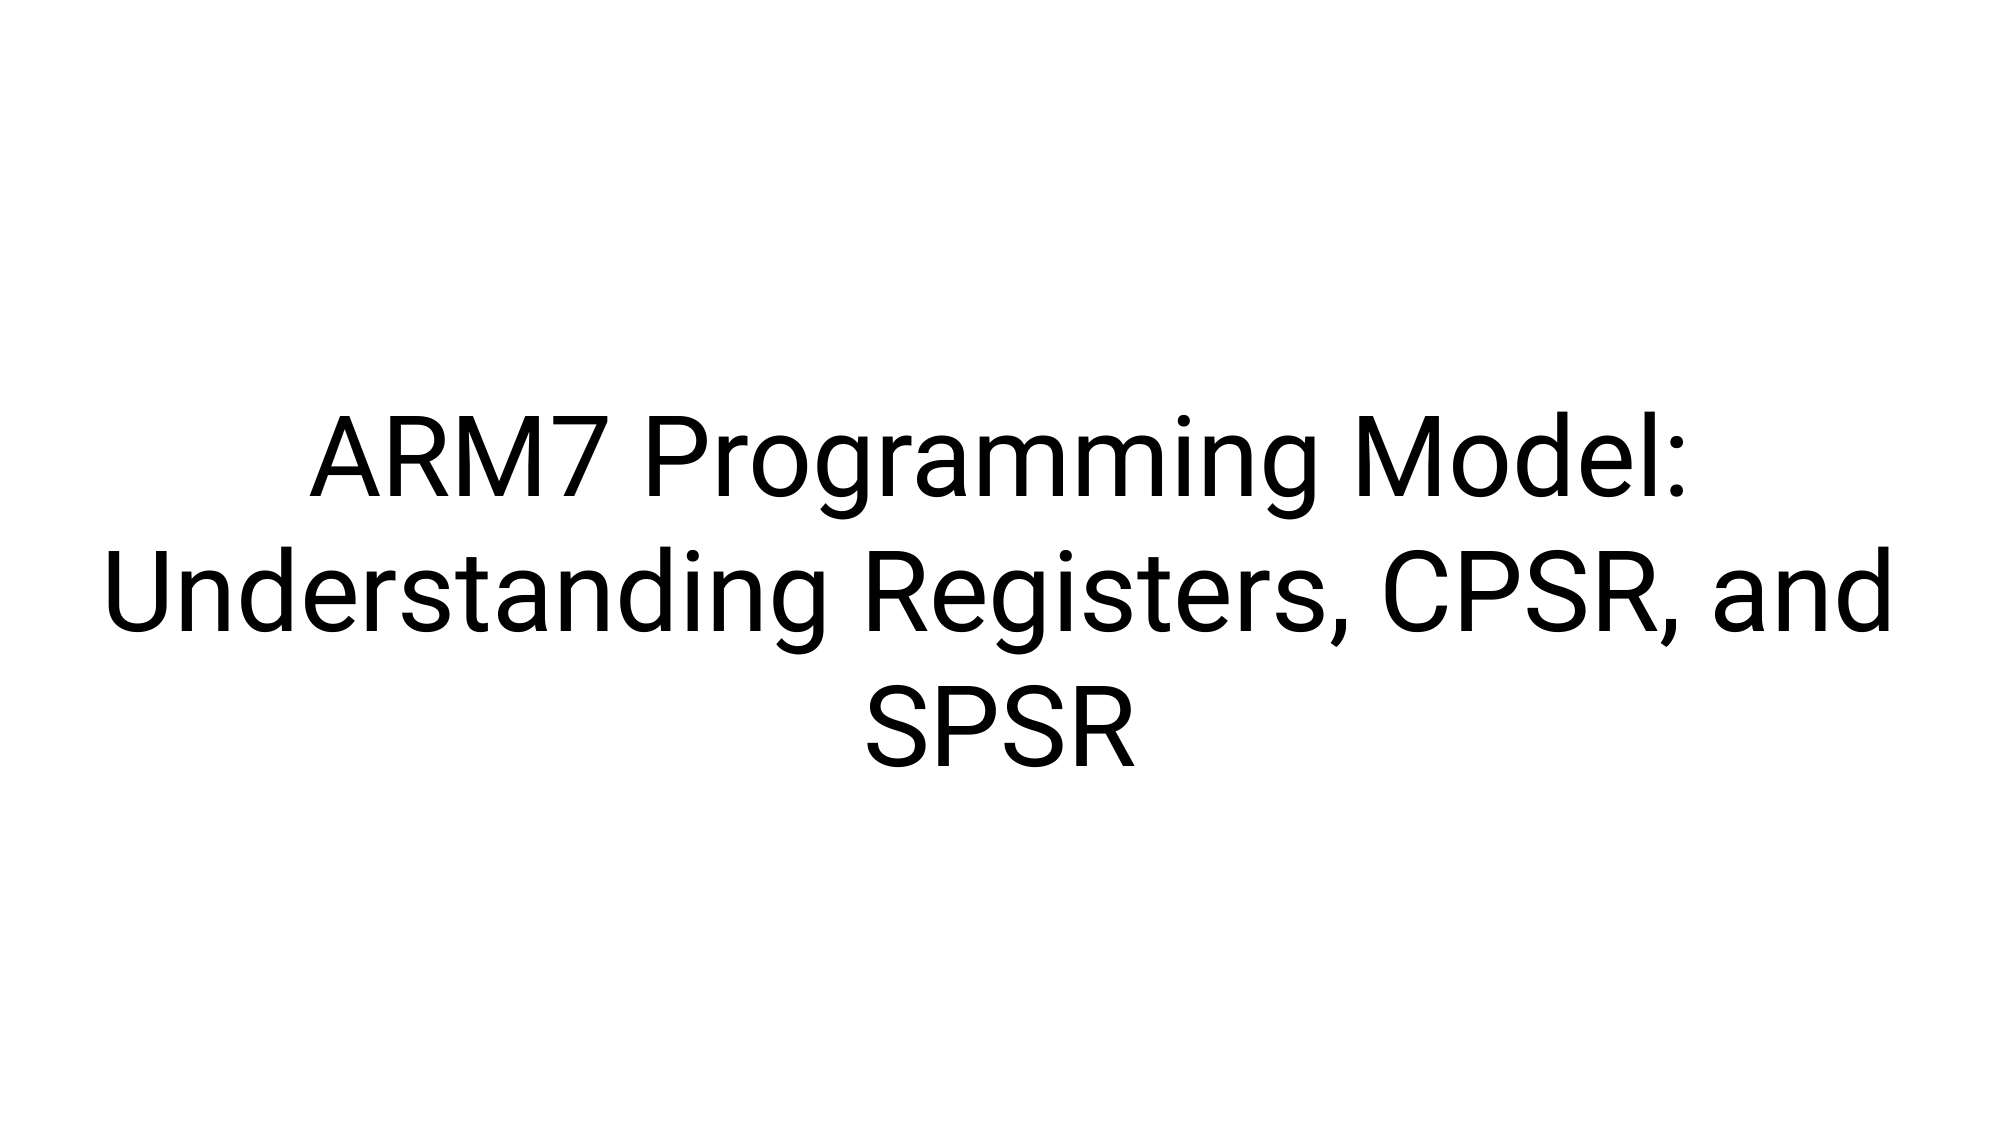

ARM7 Programming Model: Understanding Registers, CPSR, and SPSR